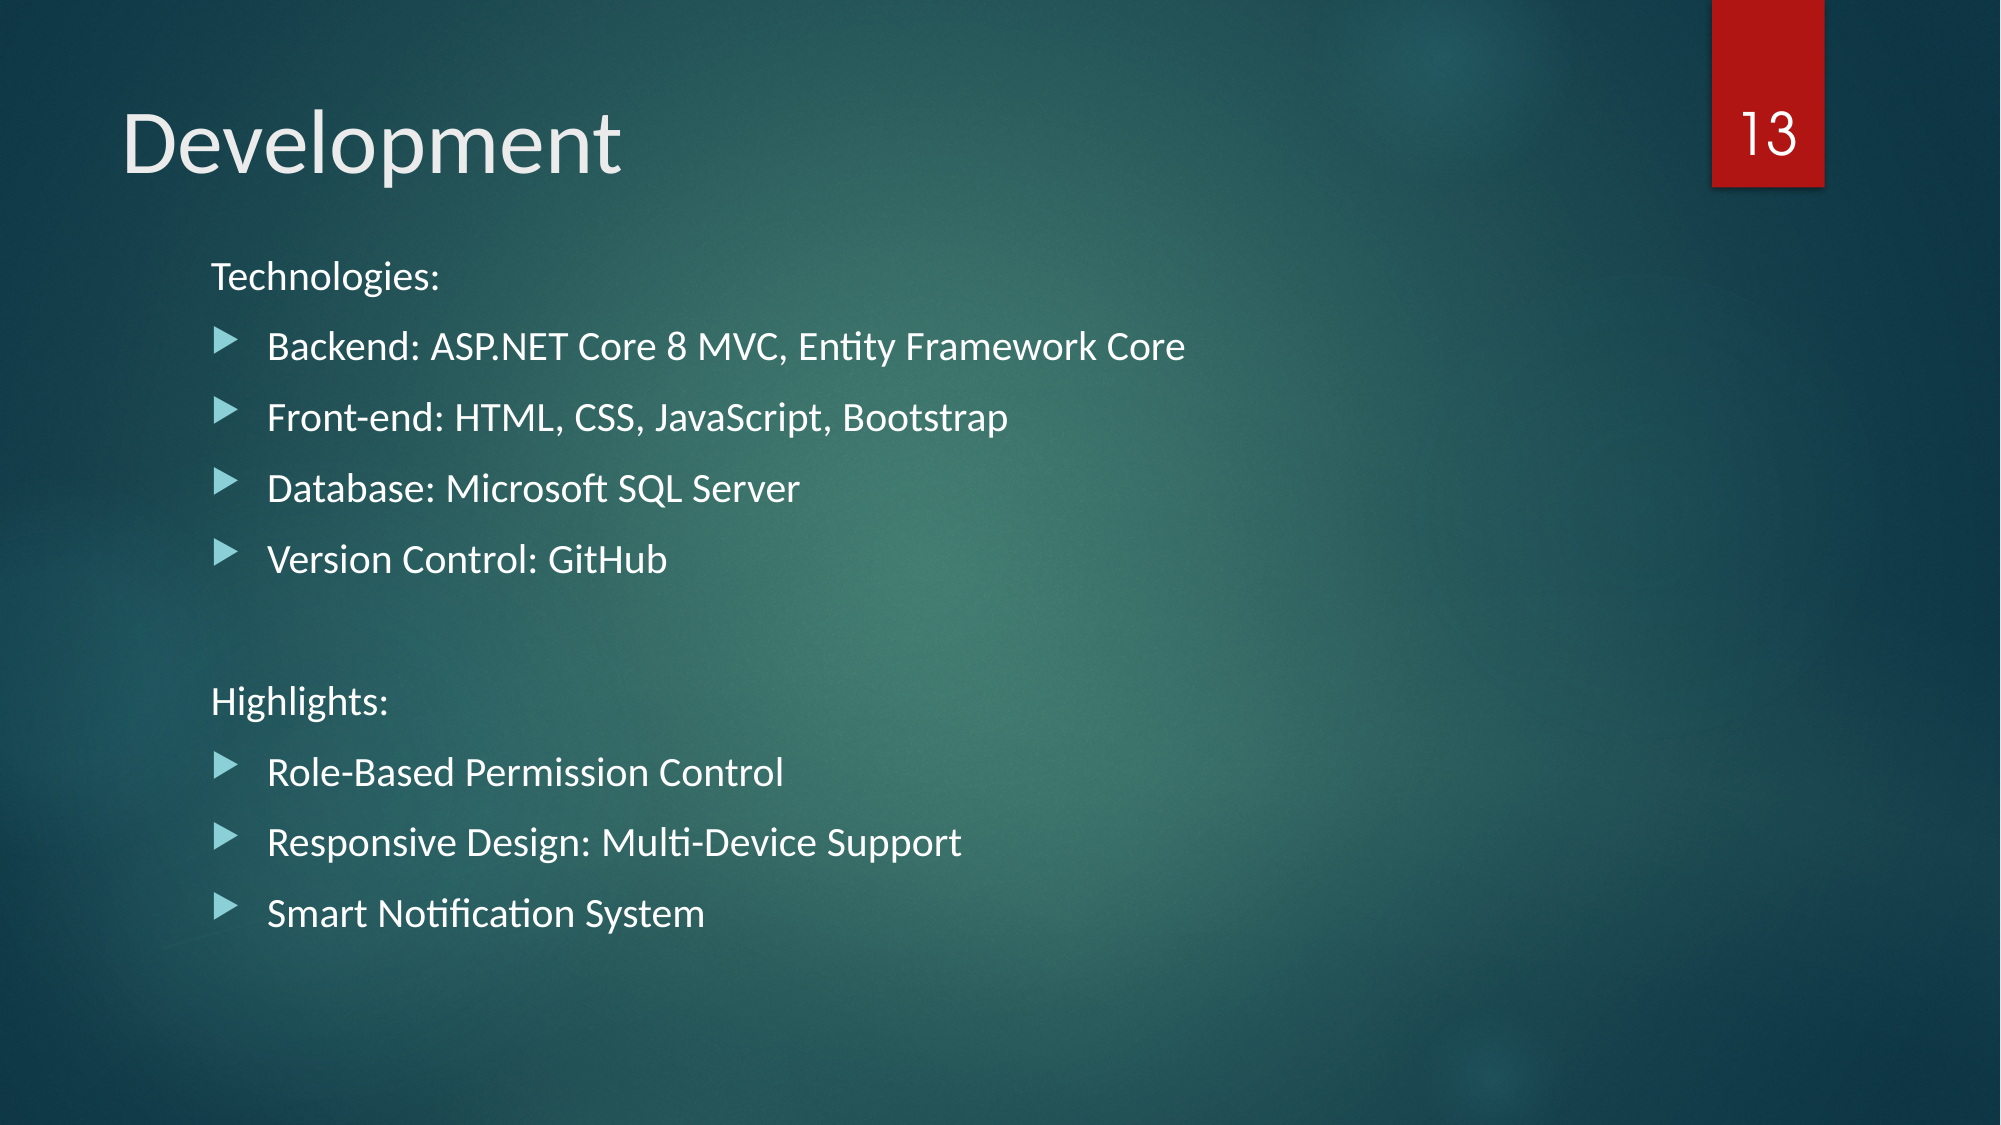

13
# Development
Technologies:
Backend: ASP.NET Core 8 MVC, Entity Framework Core
Front-end: HTML, CSS, JavaScript, Bootstrap
Database: Microsoft SQL Server
Version Control: GitHub

Highlights:
Role-Based Permission Control
Responsive Design: Multi-Device Support
Smart Notification System